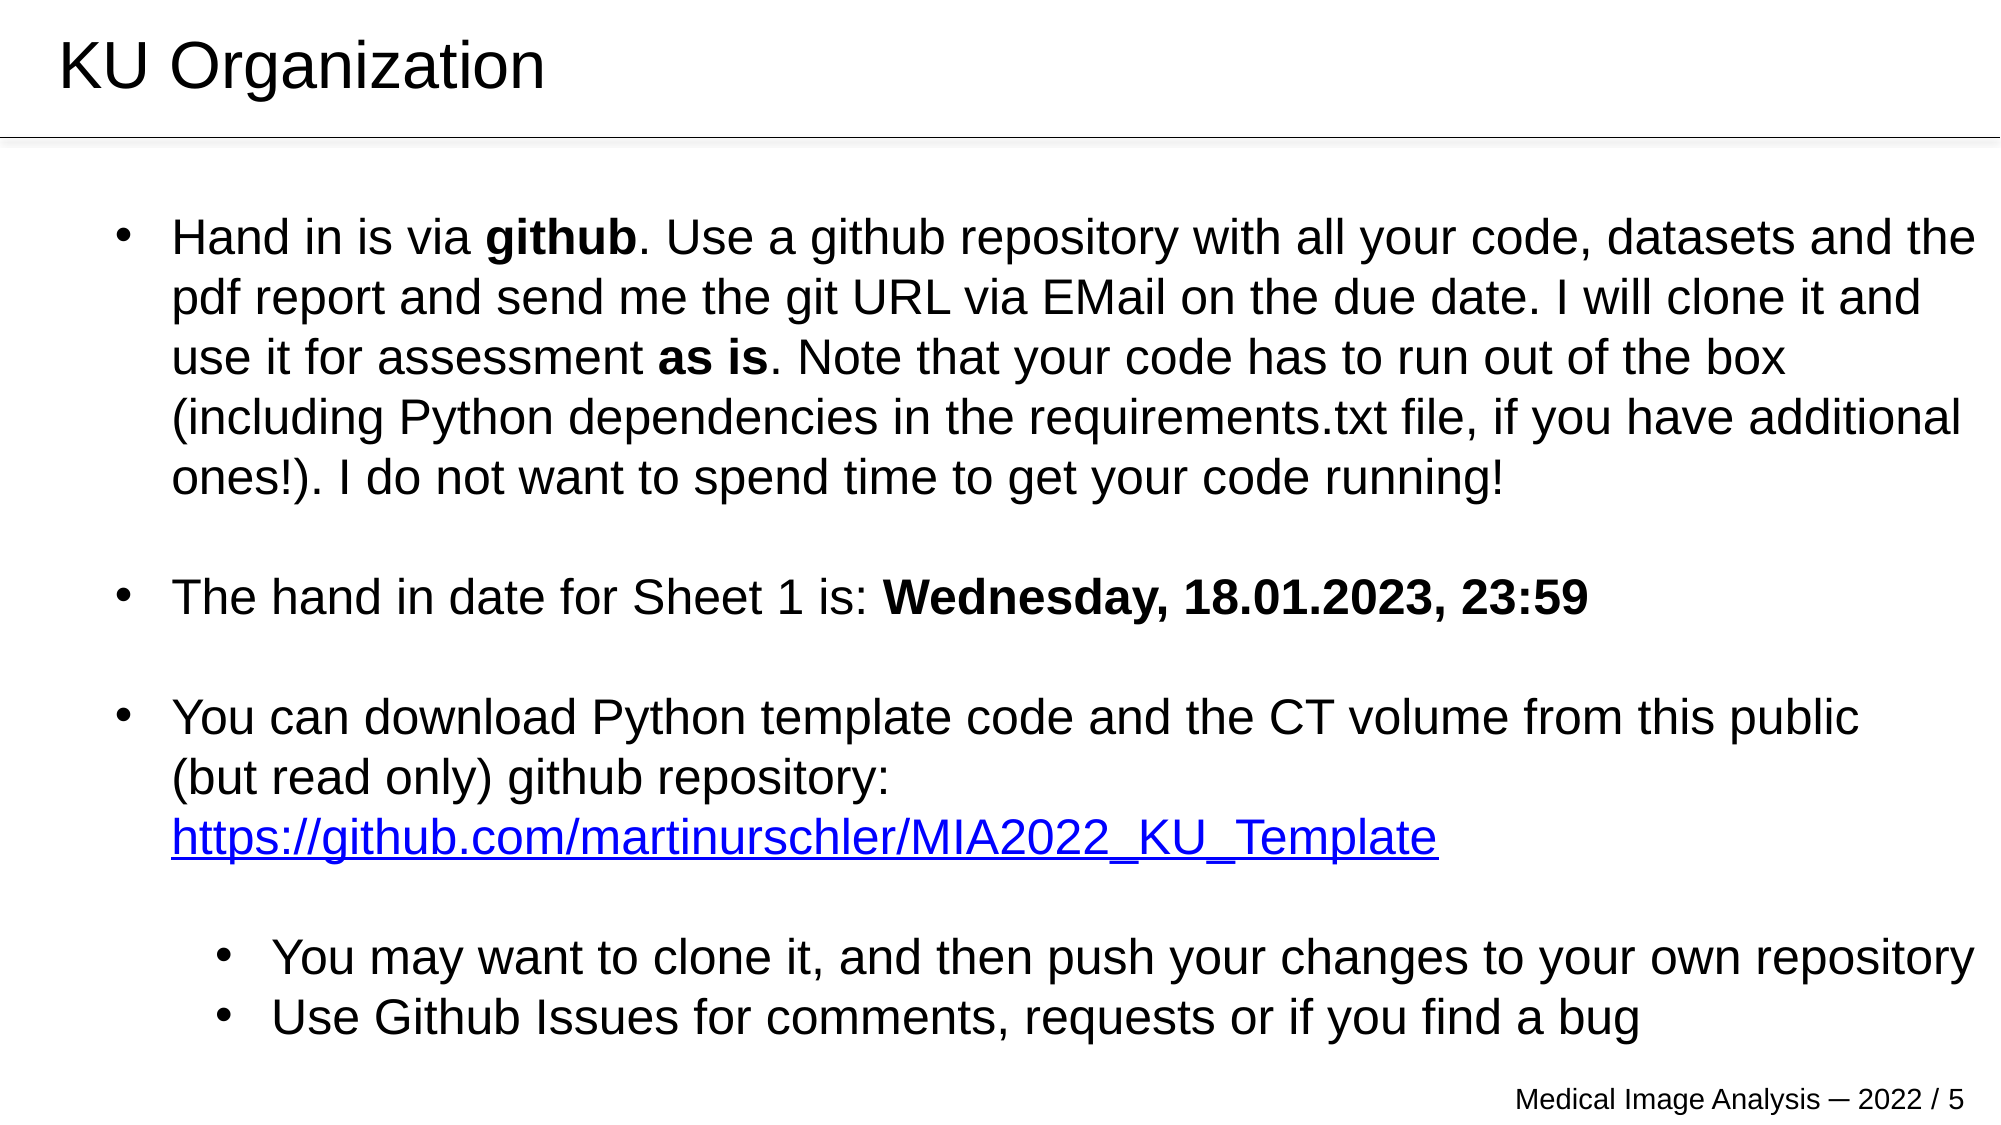

# KU Organization
Hand in is via github. Use a github repository with all your code, datasets and the
pdf report and send me the git URL via EMail on the due date. I will clone it and
use it for assessment as is. Note that your code has to run out of the box
(including Python dependencies in the requirements.txt file, if you have additional
ones!). I do not want to spend time to get your code running!

The hand in date for Sheet 1 is: Wednesday, 18.01.2023, 23:59

You can download Python template code and the CT volume from this public
(but read only) github repository:
https://github.com/martinurschler/MIA2022_KU_Template

You may want to clone it, and then push your changes to your own repository
Use Github Issues for comments, requests or if you find a bug